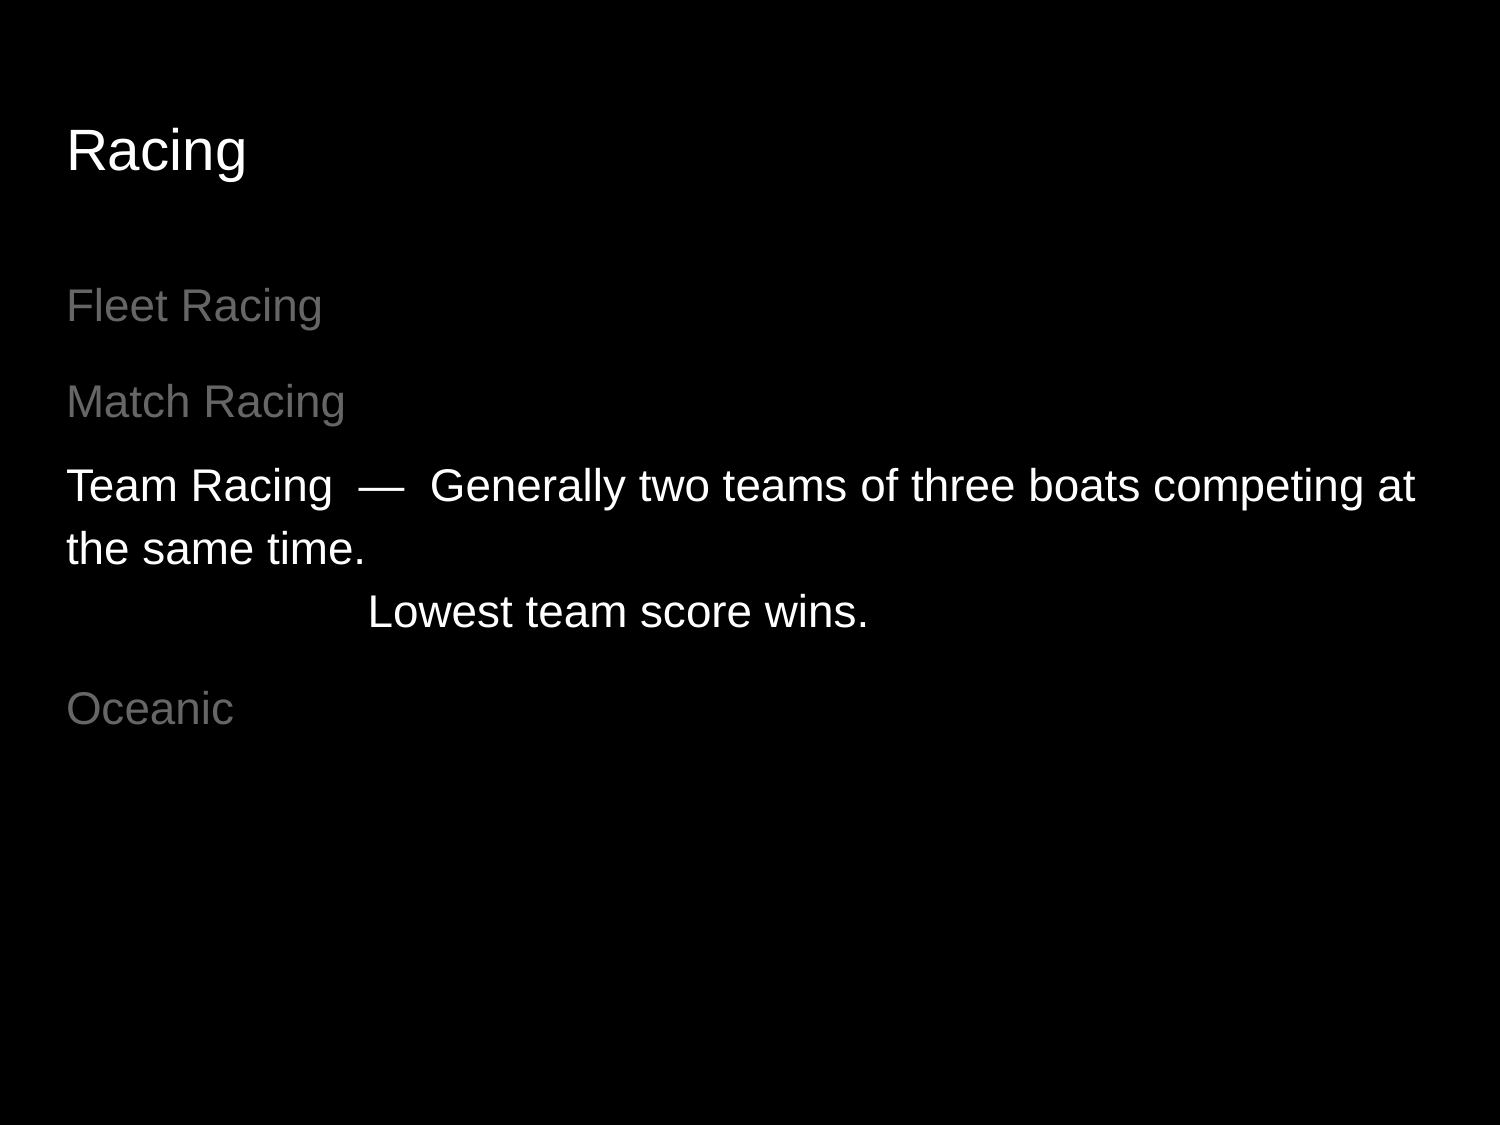

# Racing
Fleet Racing
Match Racing
Team Racing  —  Generally two teams of three boats competing at the same time.
      Lowest team score wins.
Oceanic